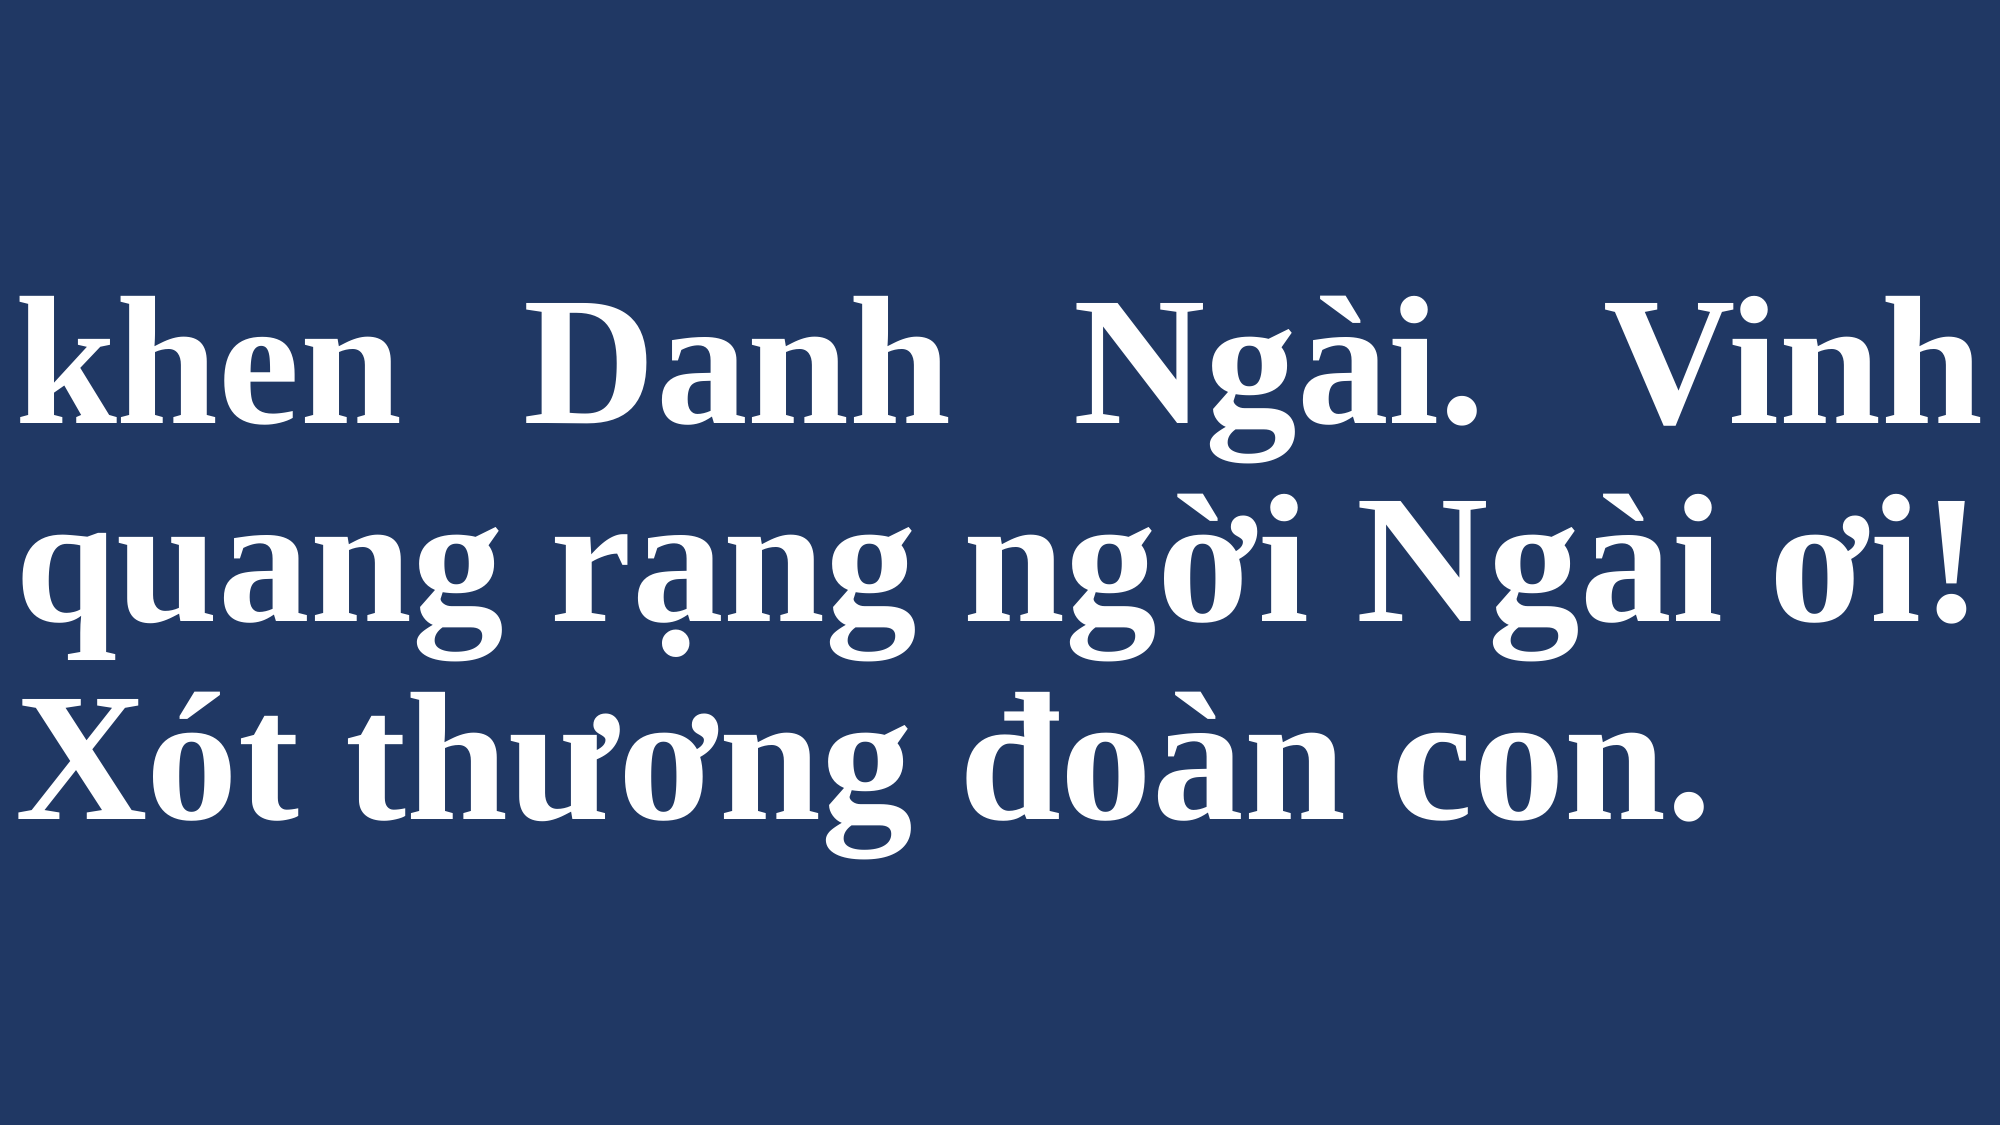

# khen Danh Ngài. Vinh quang rạng ngời Ngài ơi! Xót thương đoàn con.